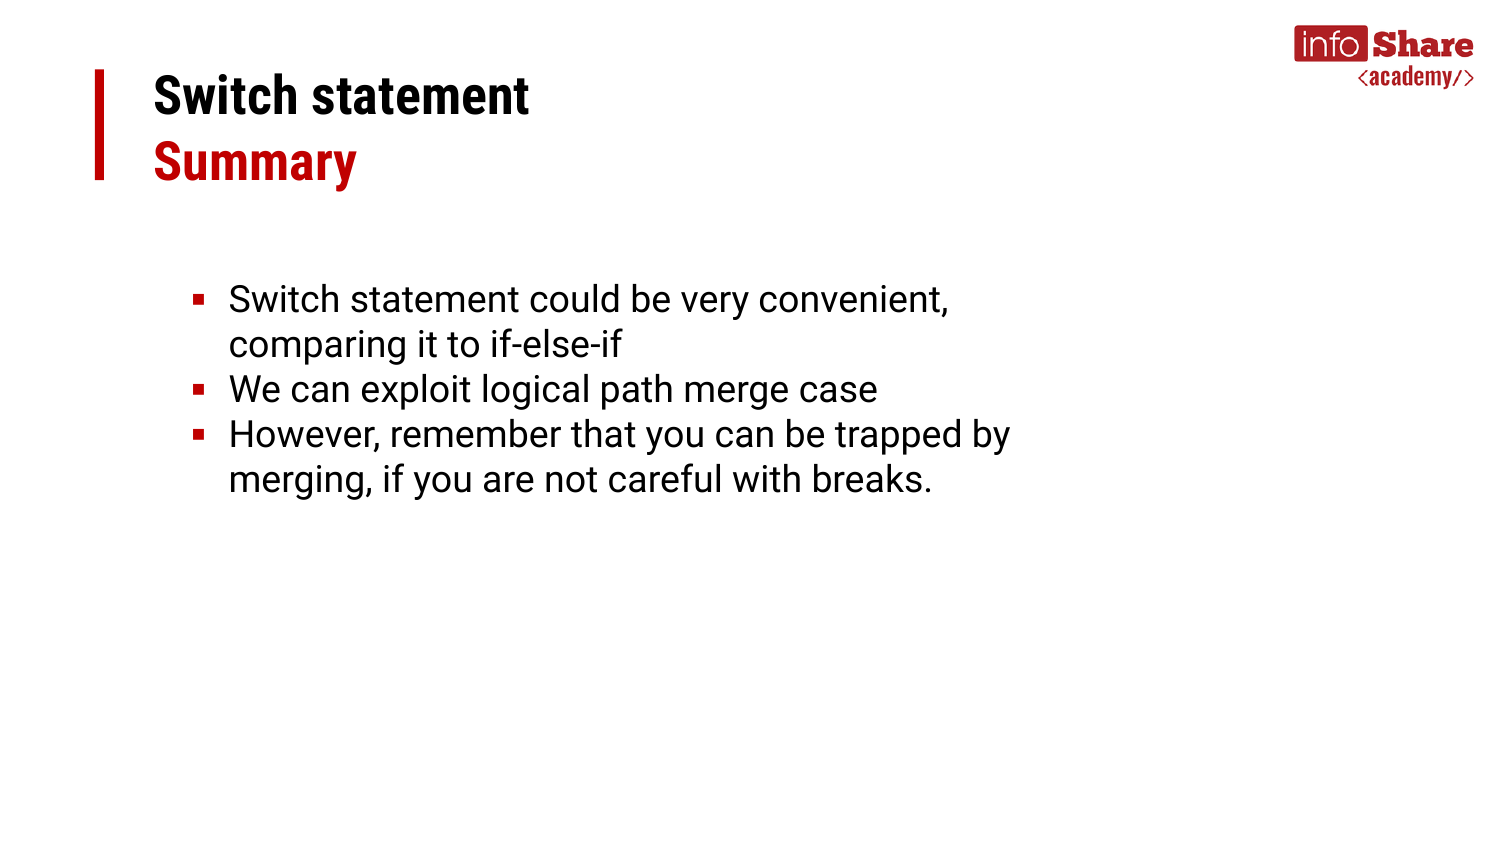

# Switch statement
Summary
Switch statement could be very convenient, comparing it to if-else-if
We can exploit logical path merge case
However, remember that you can be trapped by merging, if you are not careful with breaks.